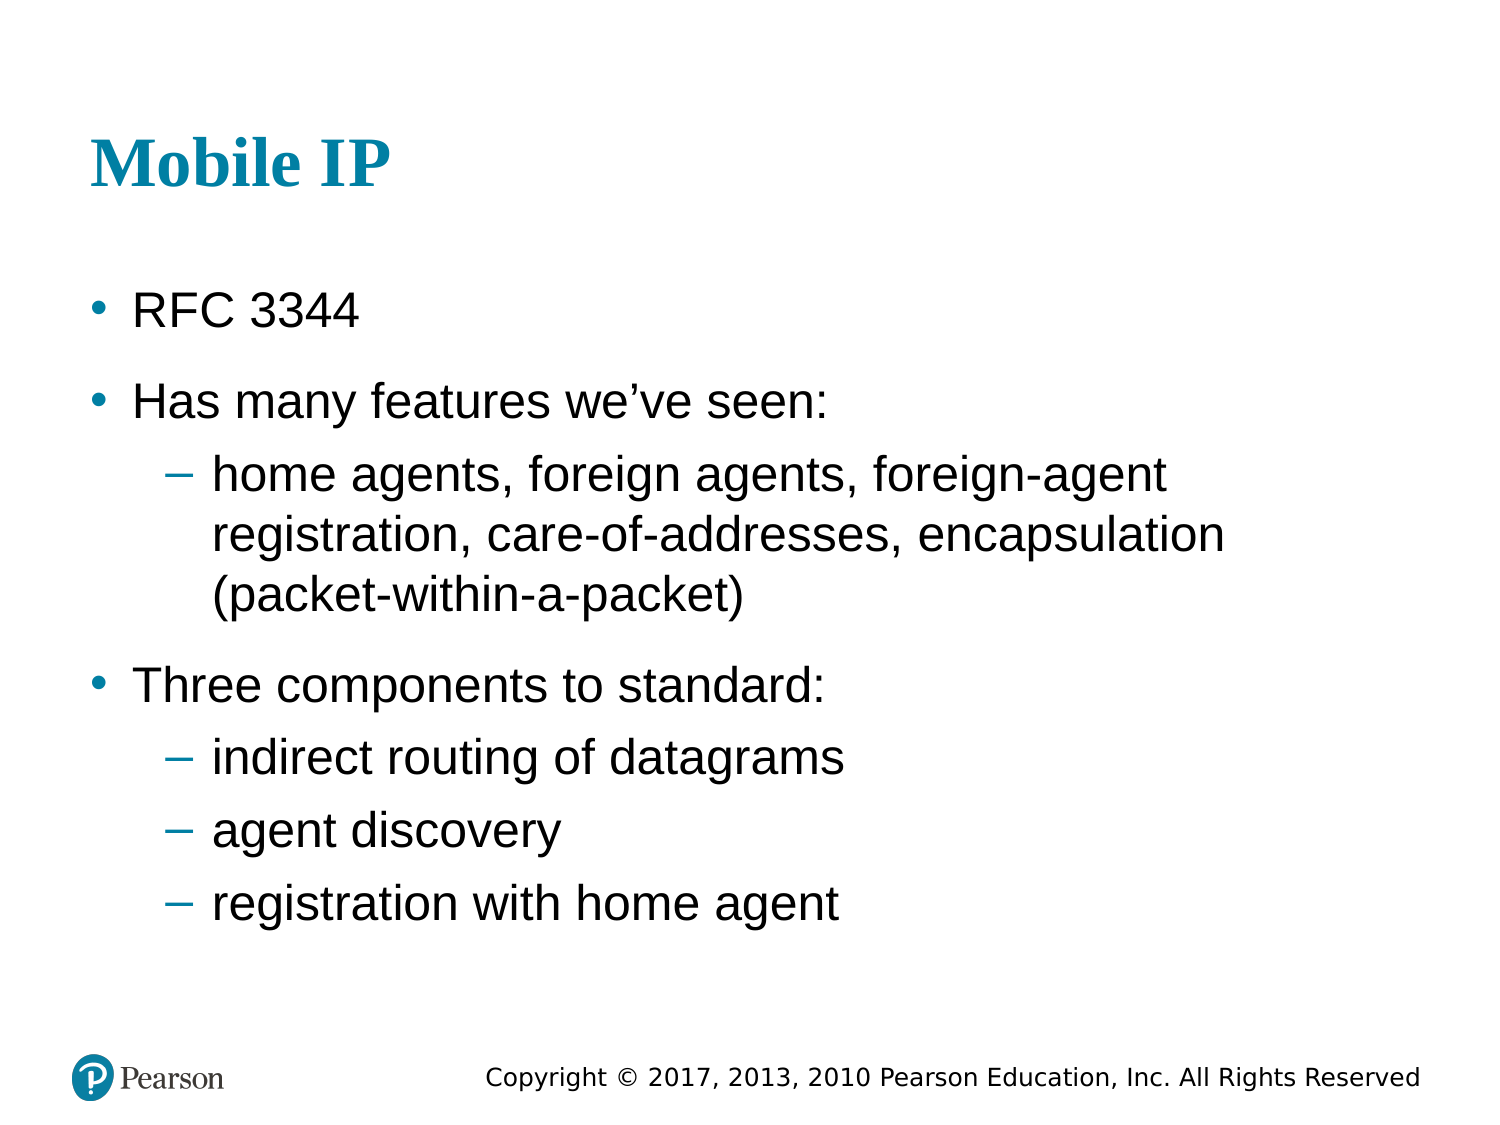

# Mobile I P
R F C 3344
Has many features we’ve seen:
home agents, foreign agents, foreign-agent registration, care-of-addresses, encapsulation (packet-within-a-packet)
Three components to standard:
indirect routing of datagrams
agent discovery
registration with home agent